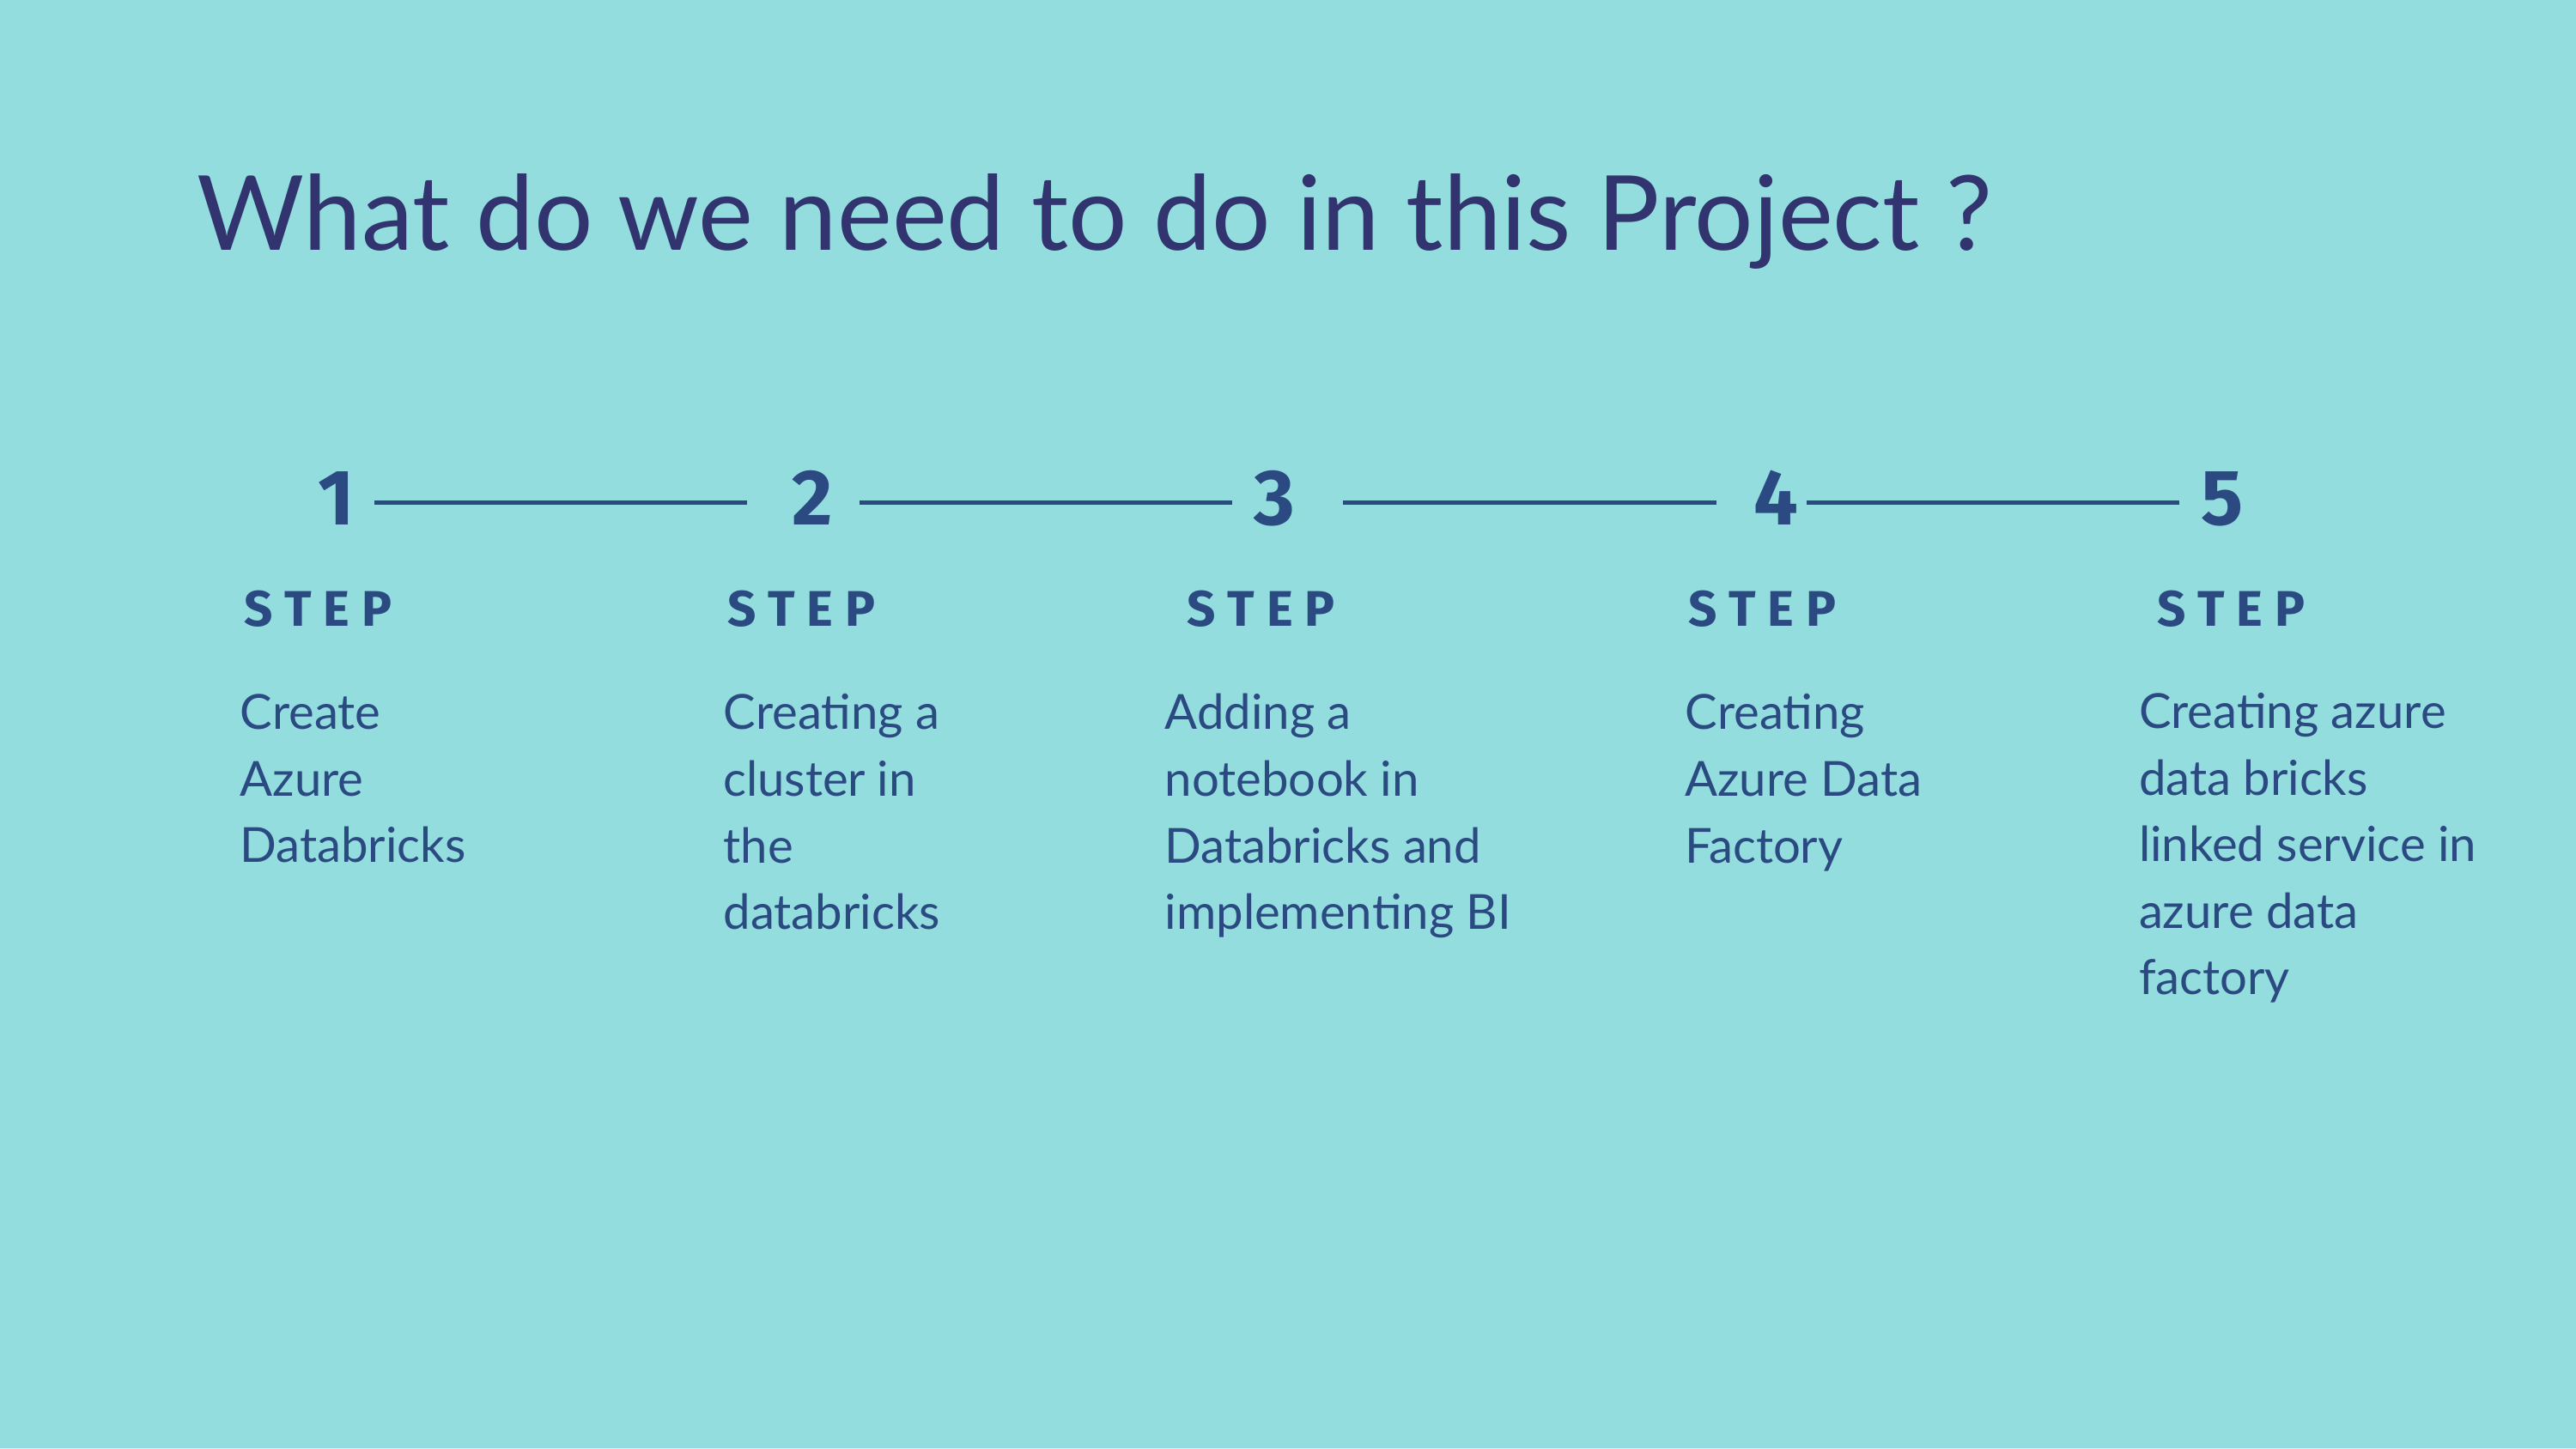

# What do we need to do in this Project ?

1
2
3
4
5

S T E P
S T E P
S T E P
S T E P
S T E P
Creating azure data bricks linked service in azure data factory
Create Azure Databricks
Adding a notebook in Databricks and implementing BI
Creating Azure Data Factory
Creating a cluster in the databricks